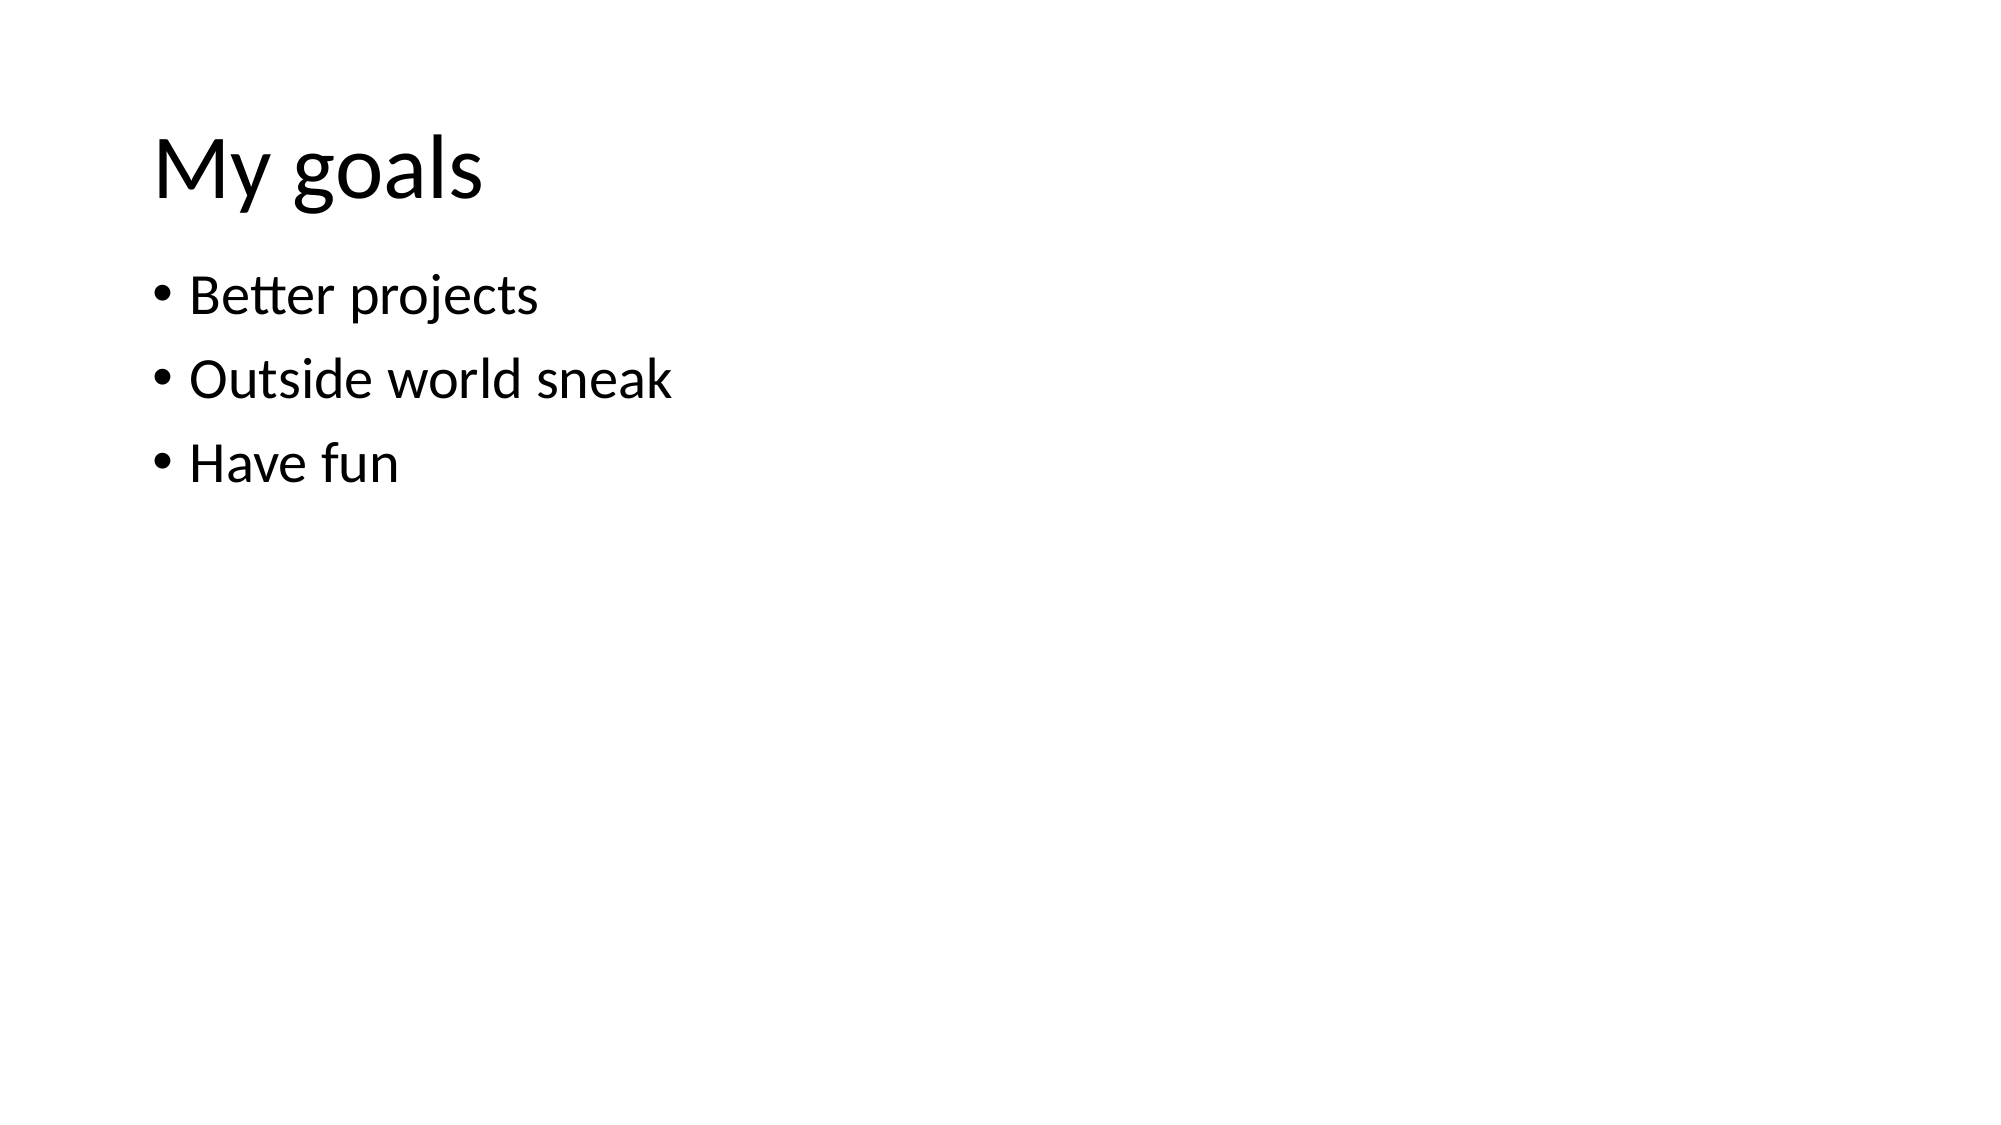

# My goals
Better projects
Outside world sneak
Have fun